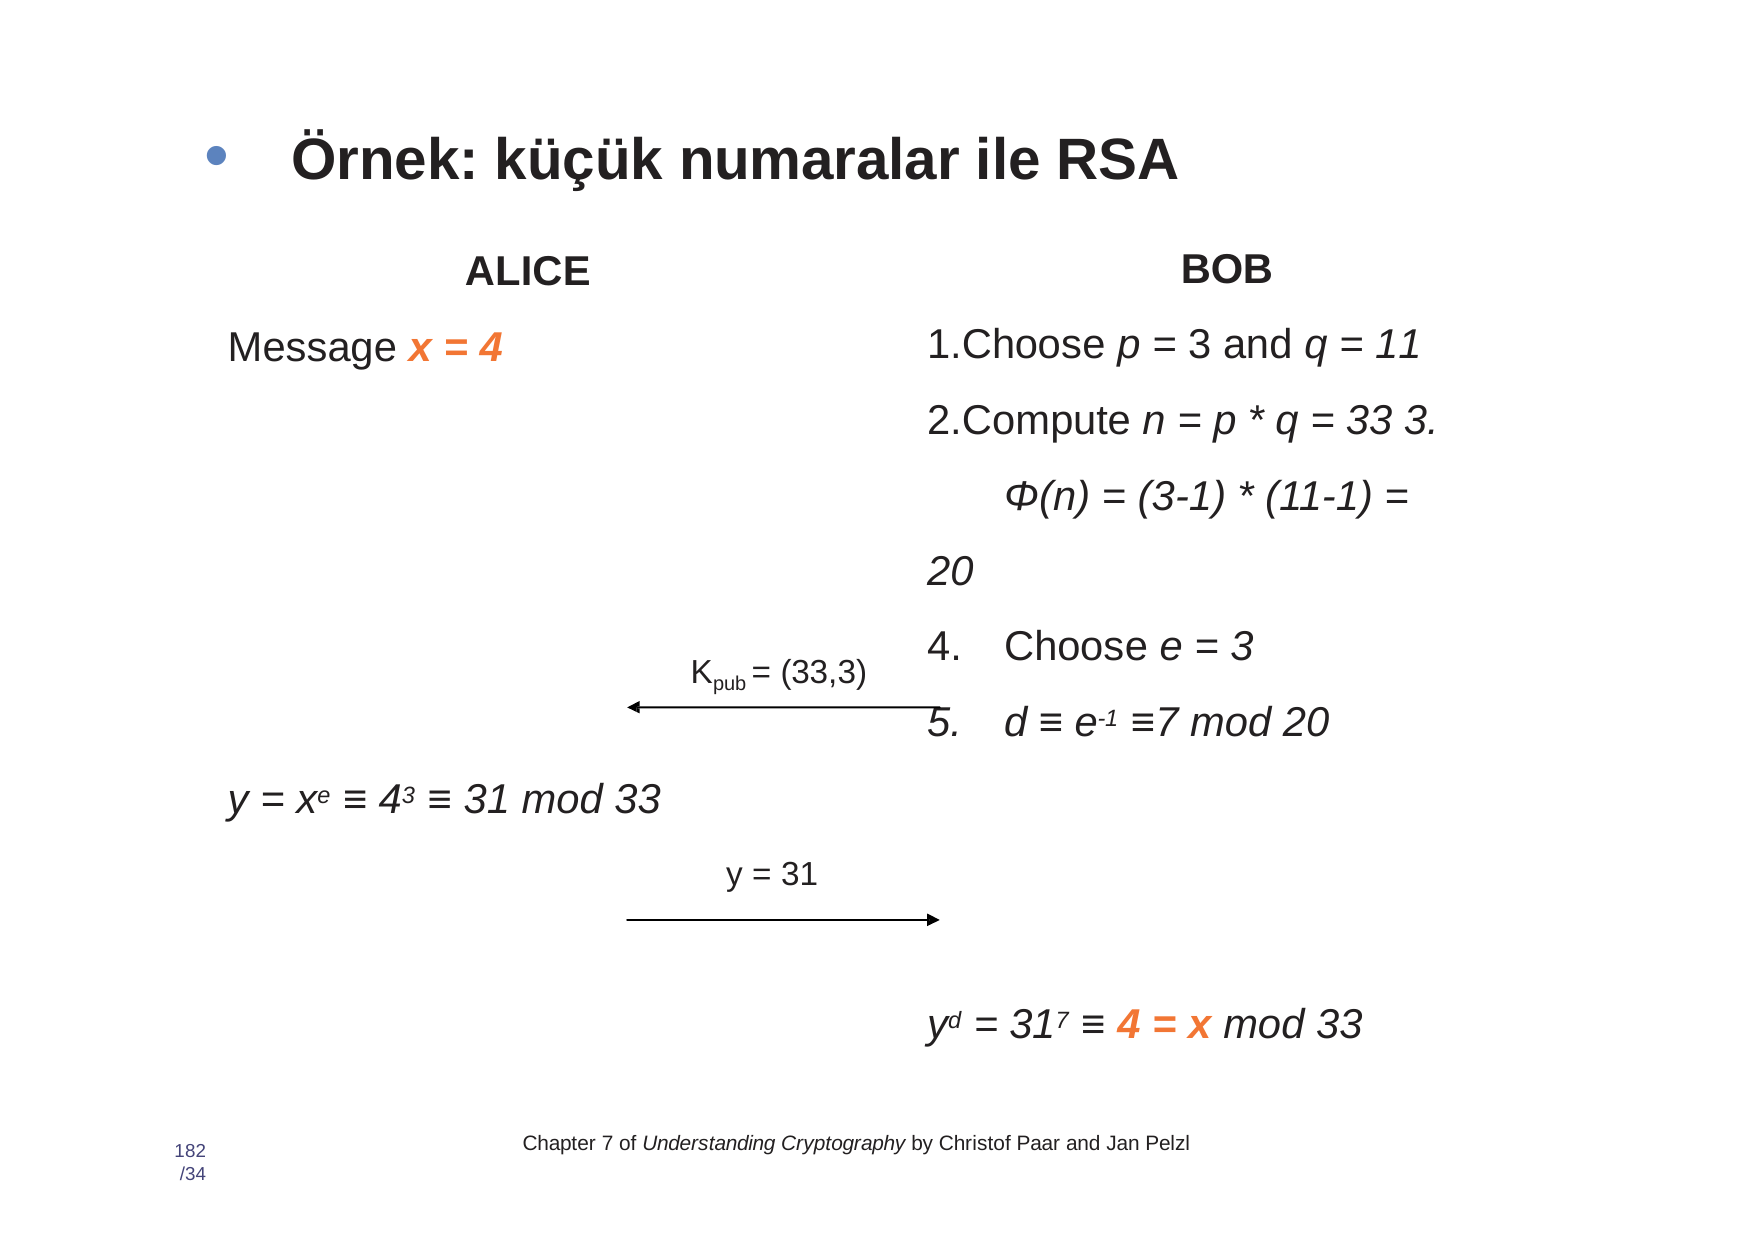

# • Örnek: küçük numaralar ile RSA
BOB

Choose p = 3 and q = 11
Compute n = p * q = 33 3.	Φ(n) = (3-1) * (11-1) = 20

4.	Choose e = 3

5.	d ≡ e-1  ≡7 mod 20
ALICE

Message x = 4
Kpub = (33,3)

y = xe  ≡ 43  ≡ 31 mod 33
y = 31

yd  = 317  ≡ 4 = x mod 33
Chapter 7 of Understanding Cryptography by Christof Paar and Jan Pelzl
182 /34